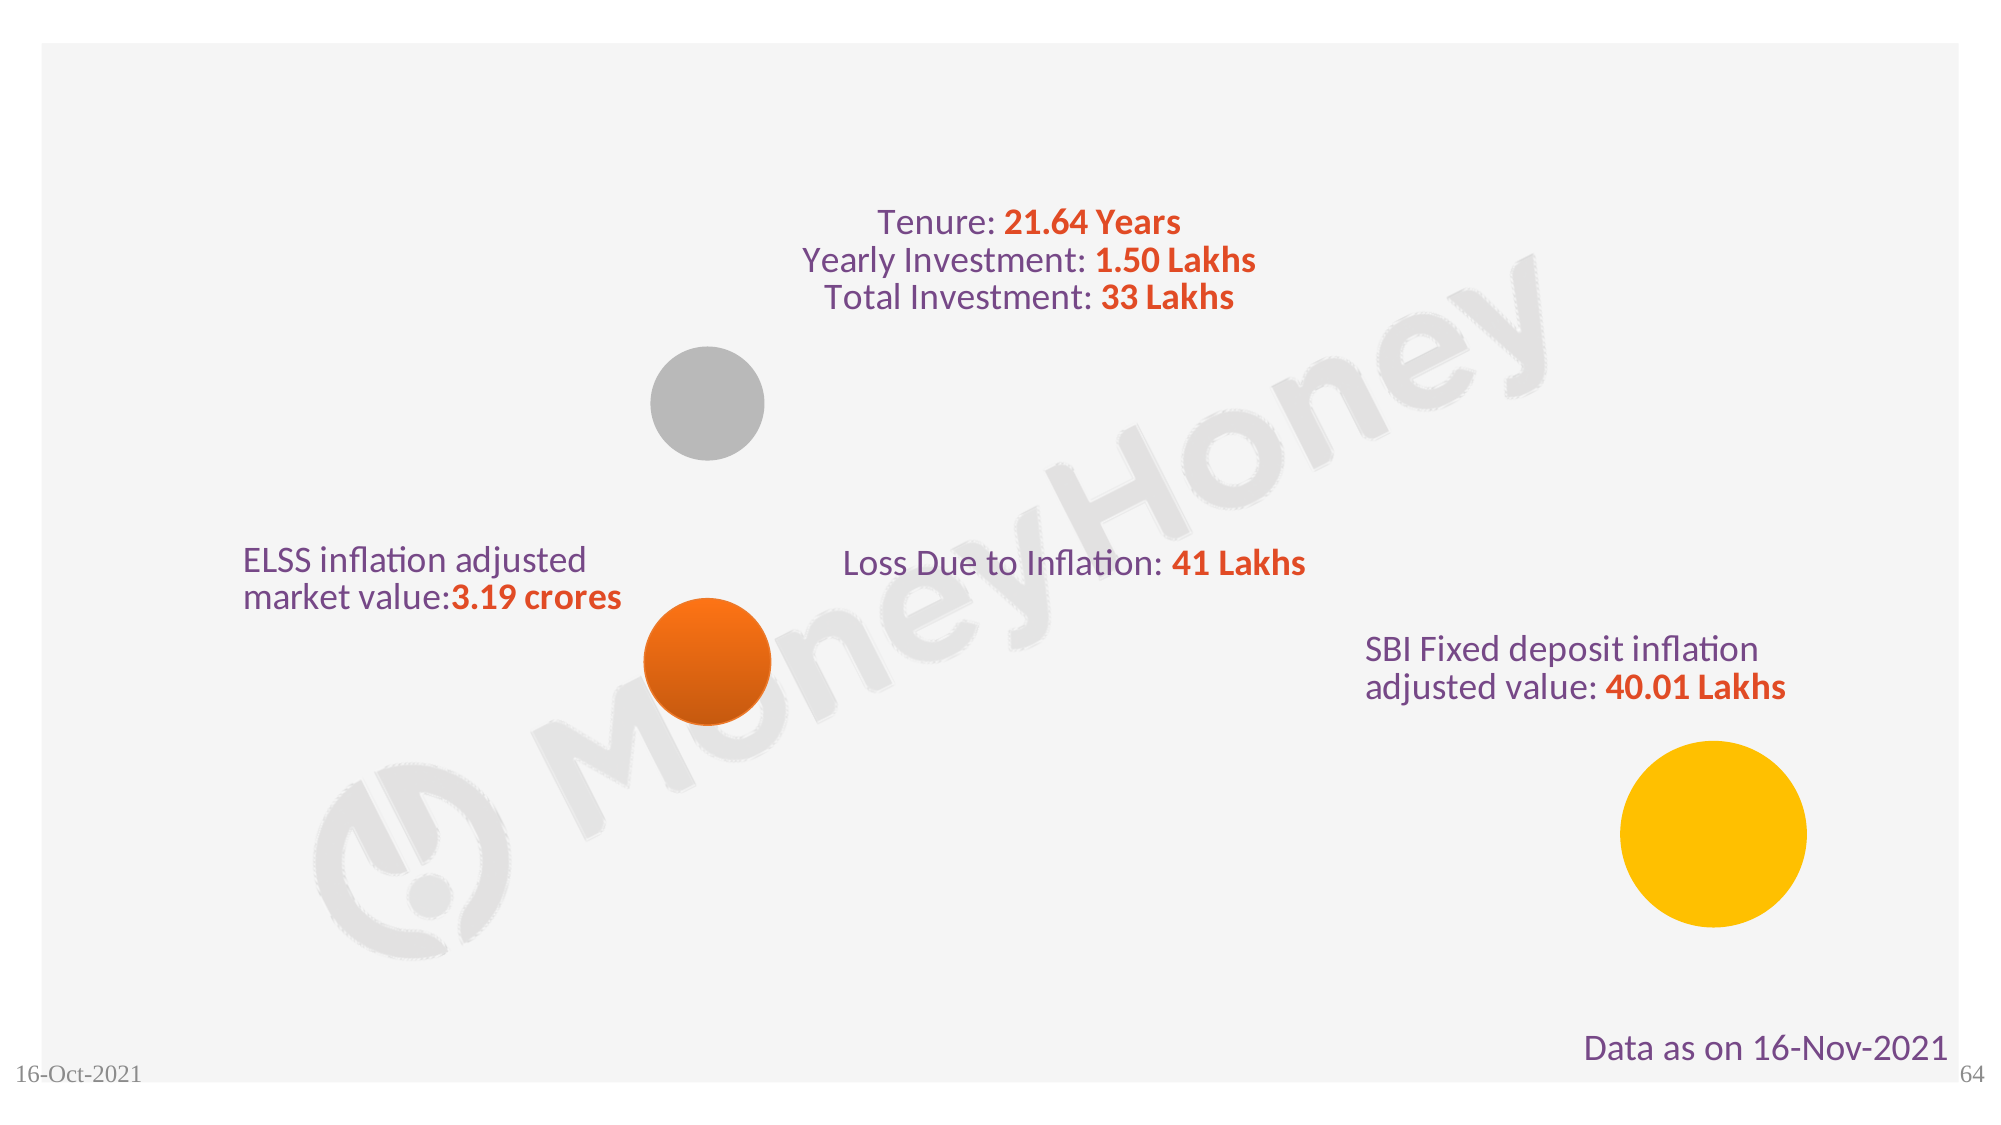

### Chart

| Category |  |  |  |  |
|---|---|---|---|---|
Loss Due to Inflation: 41 Lakhs
Data as on 16-Nov-2021
16-Oct-2021
64